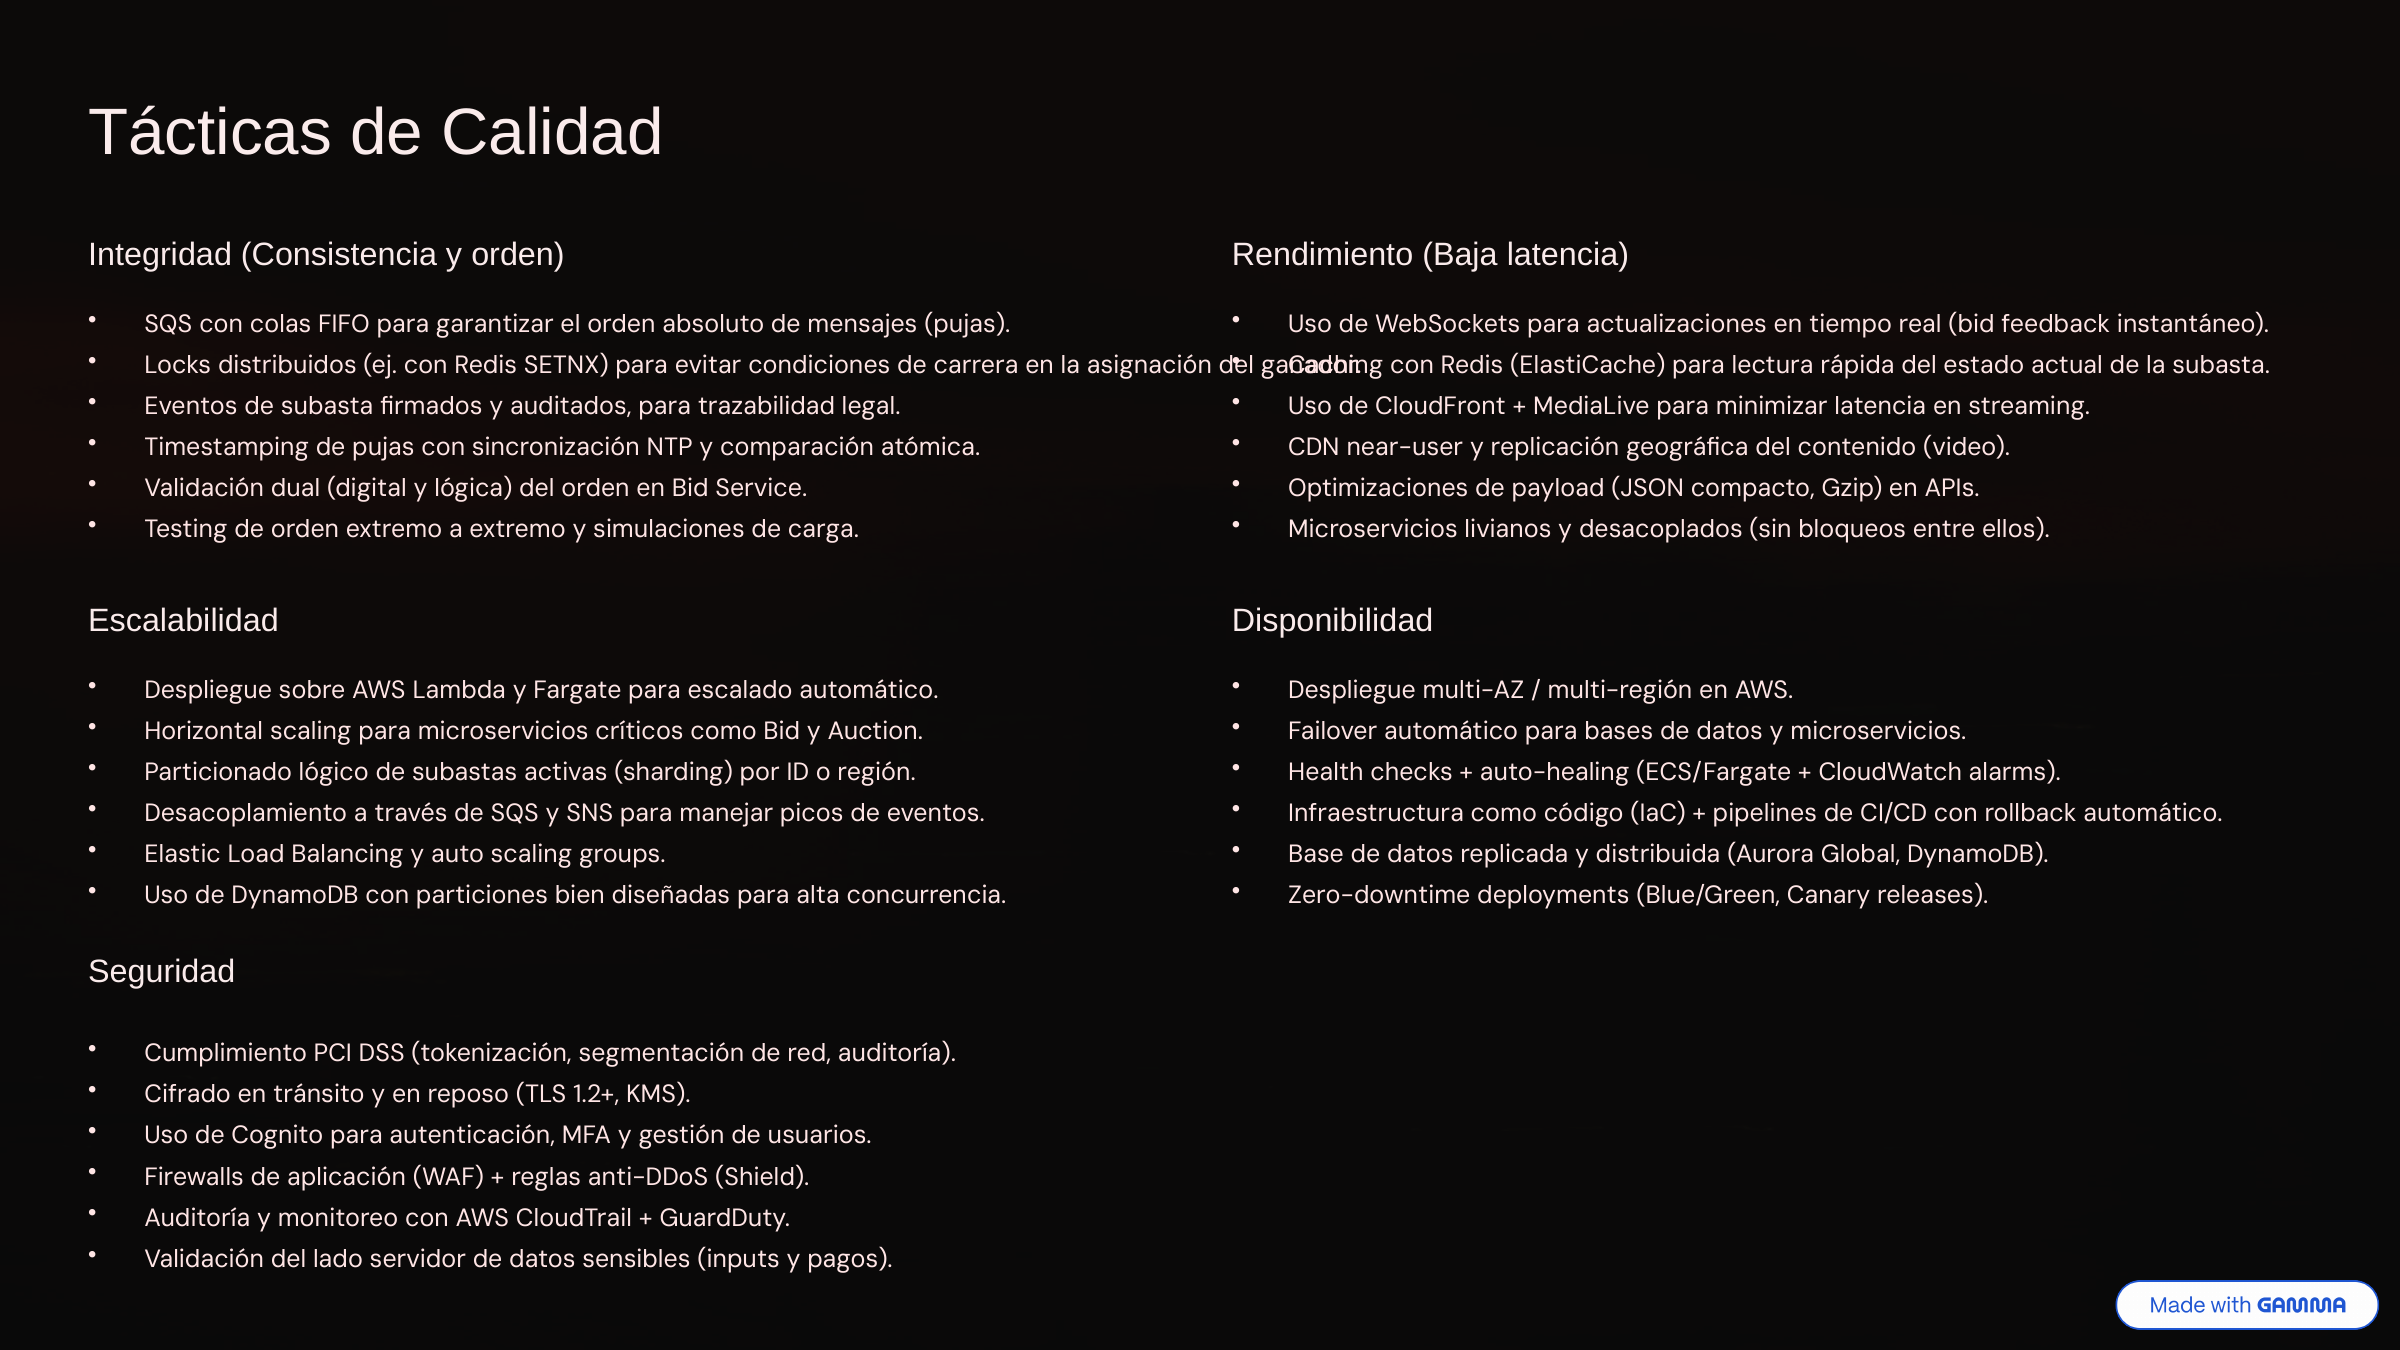

Tácticas de Calidad
Integridad (Consistencia y orden)
Rendimiento (Baja latencia)
SQS con colas FIFO para garantizar el orden absoluto de mensajes (pujas).
Uso de WebSockets para actualizaciones en tiempo real (bid feedback instantáneo).
Locks distribuidos (ej. con Redis SETNX) para evitar condiciones de carrera en la asignación del ganador.
Caching con Redis (ElastiCache) para lectura rápida del estado actual de la subasta.
Eventos de subasta firmados y auditados, para trazabilidad legal.
Uso de CloudFront + MediaLive para minimizar latencia en streaming.
Timestamping de pujas con sincronización NTP y comparación atómica.
CDN near-user y replicación geográfica del contenido (video).
Validación dual (digital y lógica) del orden en Bid Service.
Optimizaciones de payload (JSON compacto, Gzip) en APIs.
Testing de orden extremo a extremo y simulaciones de carga.
Microservicios livianos y desacoplados (sin bloqueos entre ellos).
Escalabilidad
Disponibilidad
Despliegue sobre AWS Lambda y Fargate para escalado automático.
Despliegue multi-AZ / multi-región en AWS.
Horizontal scaling para microservicios críticos como Bid y Auction.
Failover automático para bases de datos y microservicios.
Particionado lógico de subastas activas (sharding) por ID o región.
Health checks + auto-healing (ECS/Fargate + CloudWatch alarms).
Desacoplamiento a través de SQS y SNS para manejar picos de eventos.
Infraestructura como código (IaC) + pipelines de CI/CD con rollback automático.
Elastic Load Balancing y auto scaling groups.
Base de datos replicada y distribuida (Aurora Global, DynamoDB).
Uso de DynamoDB con particiones bien diseñadas para alta concurrencia.
Zero-downtime deployments (Blue/Green, Canary releases).
Seguridad
Cumplimiento PCI DSS (tokenización, segmentación de red, auditoría).
Cifrado en tránsito y en reposo (TLS 1.2+, KMS).
Uso de Cognito para autenticación, MFA y gestión de usuarios.
Firewalls de aplicación (WAF) + reglas anti-DDoS (Shield).
Auditoría y monitoreo con AWS CloudTrail + GuardDuty.
Validación del lado servidor de datos sensibles (inputs y pagos).